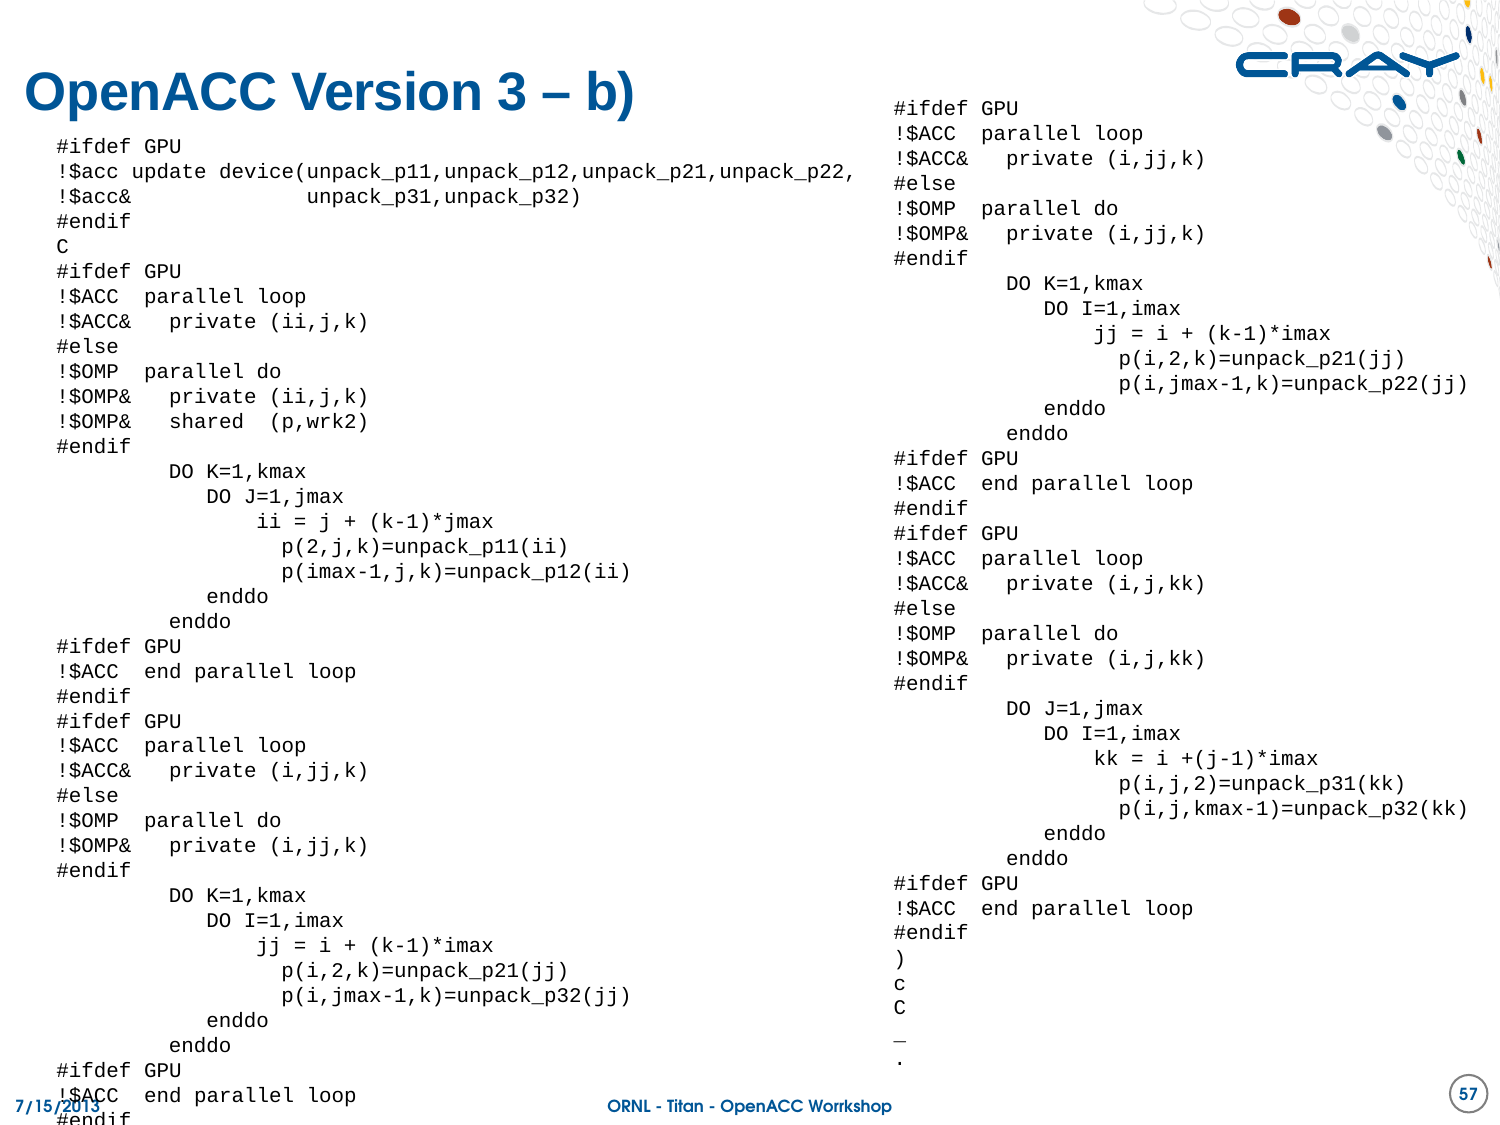

# OpenACC Version 3 – b)
#ifdef GPU
!$ACC  parallel loop
!$ACC&   private (i,jj,k)
#else
!$OMP  parallel do
!$OMP&   private (i,jj,k)
#endif
         DO K=1,kmax
            DO I=1,imax
                jj = i + (k-1)*imax
                  p(i,2,k)=unpack_p21(jj)
                  p(i,jmax-1,k)=unpack_p22(jj)
            enddo
         enddo
#ifdef GPU
!$ACC  end parallel loop
#endif
#ifdef GPU
!$ACC  parallel loop
!$ACC&   private (i,j,kk)
#else
!$OMP  parallel do
!$OMP&   private (i,j,kk)
#endif
         DO J=1,jmax
            DO I=1,imax
                kk = i +(j-1)*imax
                  p(i,j,2)=unpack_p31(kk)
                  p(i,j,kmax-1)=unpack_p32(kk)
            enddo
         enddo
#ifdef GPU
!$ACC  end parallel loop
#endif
)
c
C
_
.
#ifdef GPU
!$acc update device(unpack_p11,unpack_p12,unpack_p21,unpack_p22,
!$acc&              unpack_p31,unpack_p32)
#endif
C
#ifdef GPU
!$ACC  parallel loop
!$ACC&   private (ii,j,k)
#else
!$OMP  parallel do
!$OMP&   private (ii,j,k)
!$OMP&   shared  (p,wrk2)
#endif
         DO K=1,kmax
            DO J=1,jmax
                ii = j + (k-1)*jmax
                  p(2,j,k)=unpack_p11(ii)
                  p(imax-1,j,k)=unpack_p12(ii)
            enddo
         enddo
#ifdef GPU
!$ACC  end parallel loop
#endif
#ifdef GPU
!$ACC  parallel loop
!$ACC&   private (i,jj,k)
#else
!$OMP  parallel do
!$OMP&   private (i,jj,k)
#endif
         DO K=1,kmax
            DO I=1,imax
                jj = i + (k-1)*imax
                  p(i,2,k)=unpack_p21(jj)
                  p(i,jmax-1,k)=unpack_p32(jj)
            enddo
         enddo
#ifdef GPU
!$ACC  end parallel loop
#endif
_
.
57
7/15/2013
ORNL - Titan - OpenACC Worrkshop